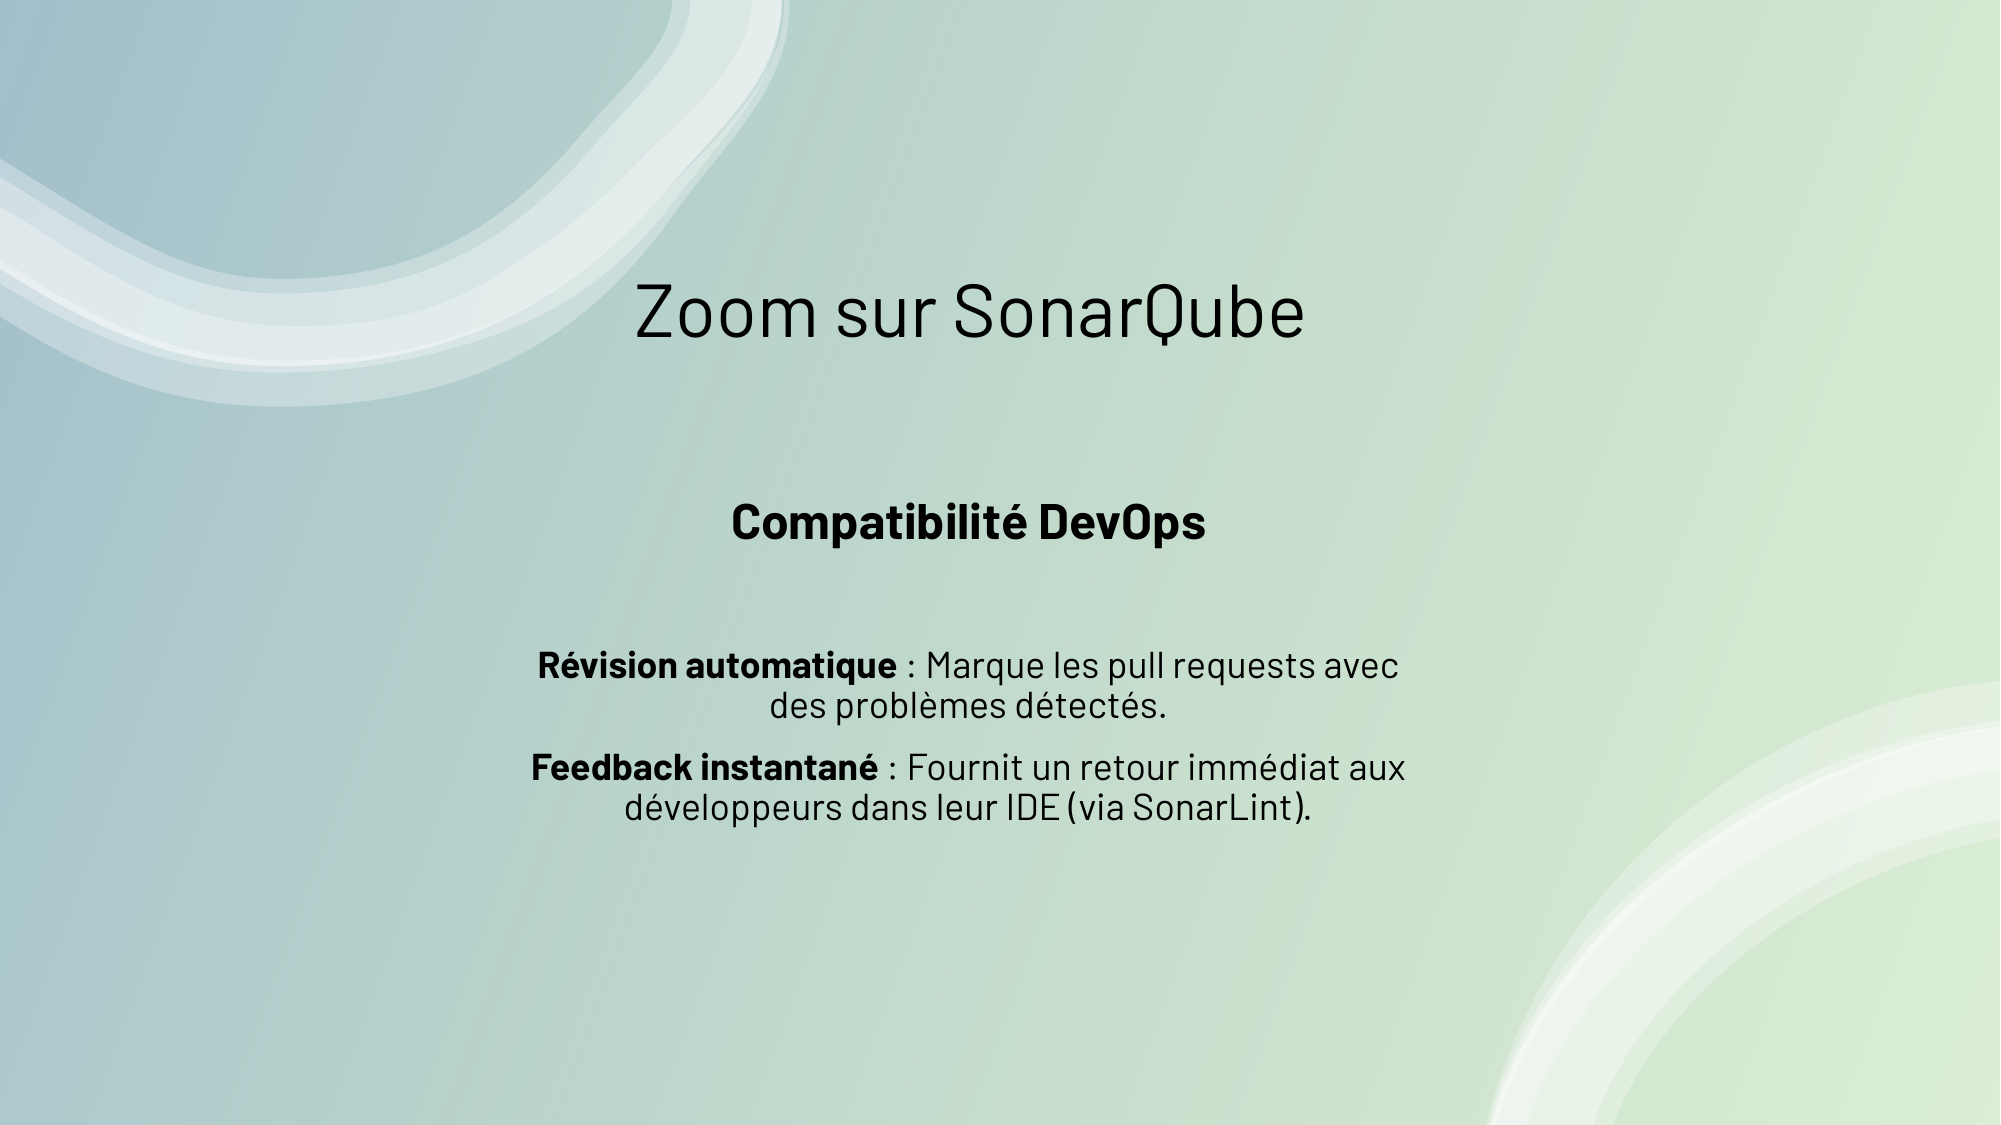

# Zoom sur SonarQube
Compatibilité DevOps

Révision automatique : Marque les pull requests avec des problèmes détectés.
Feedback instantané : Fournit un retour immédiat aux développeurs dans leur IDE (via SonarLint).